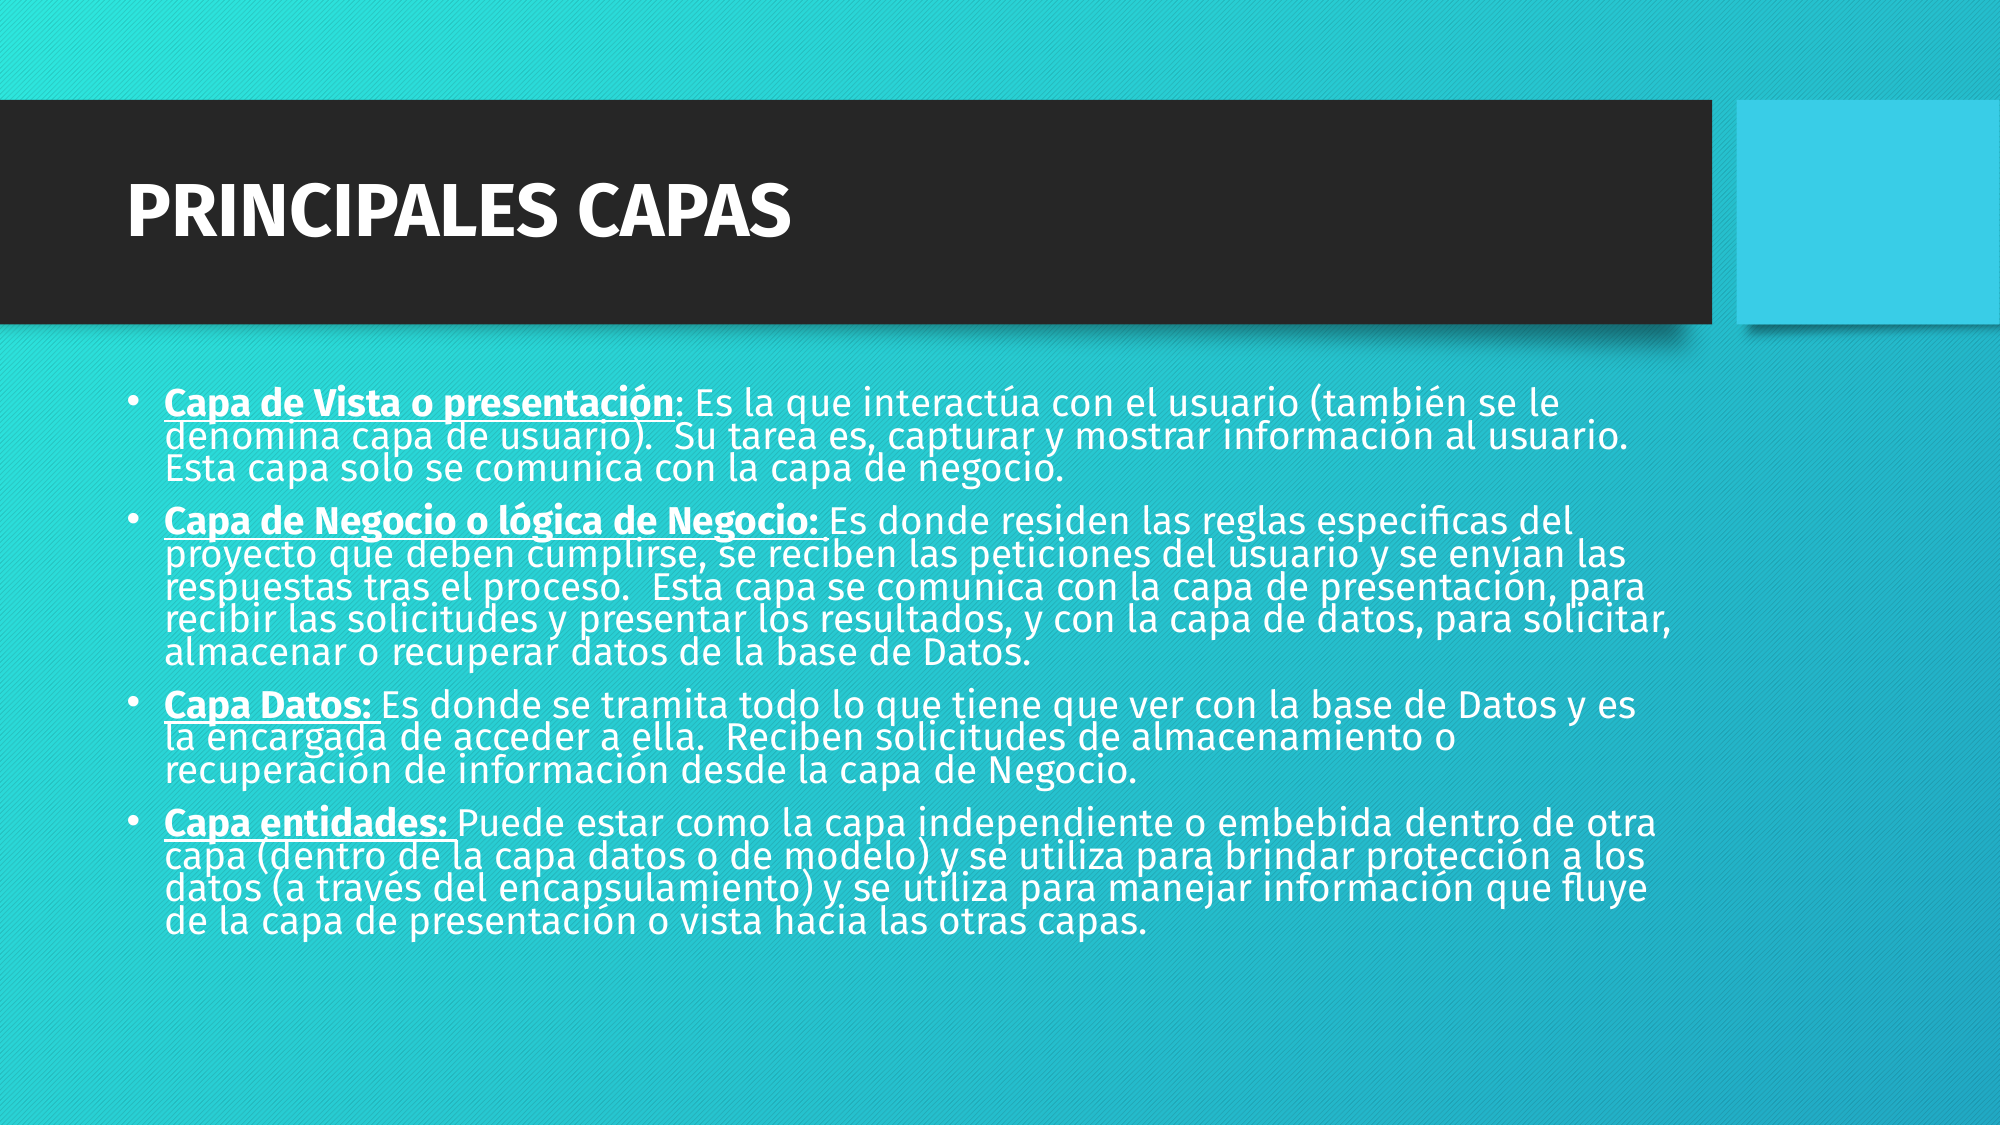

# PRINCIPALES CAPAS
Capa de Vista o presentación: Es la que interactúa con el usuario (también se le denomina capa de usuario).  Su tarea es, capturar y mostrar información al usuario.  Esta capa solo se comunica con la capa de negocio.
Capa de Negocio o lógica de Negocio: Es donde residen las reglas especificas del proyecto que deben cumplirse, se reciben las peticiones del usuario y se envían las respuestas tras el proceso.  Esta capa se comunica con la capa de presentación, para recibir las solicitudes y presentar los resultados, y con la capa de datos, para solicitar, almacenar o recuperar datos de la base de Datos.
Capa Datos: Es donde se tramita todo lo que tiene que ver con la base de Datos y es la encargada de acceder a ella.  Reciben solicitudes de almacenamiento o recuperación de información desde la capa de Negocio.
Capa entidades: Puede estar como la capa independiente o embebida dentro de otra capa (dentro de la capa datos o de modelo) y se utiliza para brindar protección a los datos (a través del encapsulamiento) y se utiliza para manejar información que fluye de la capa de presentación o vista hacia las otras capas.